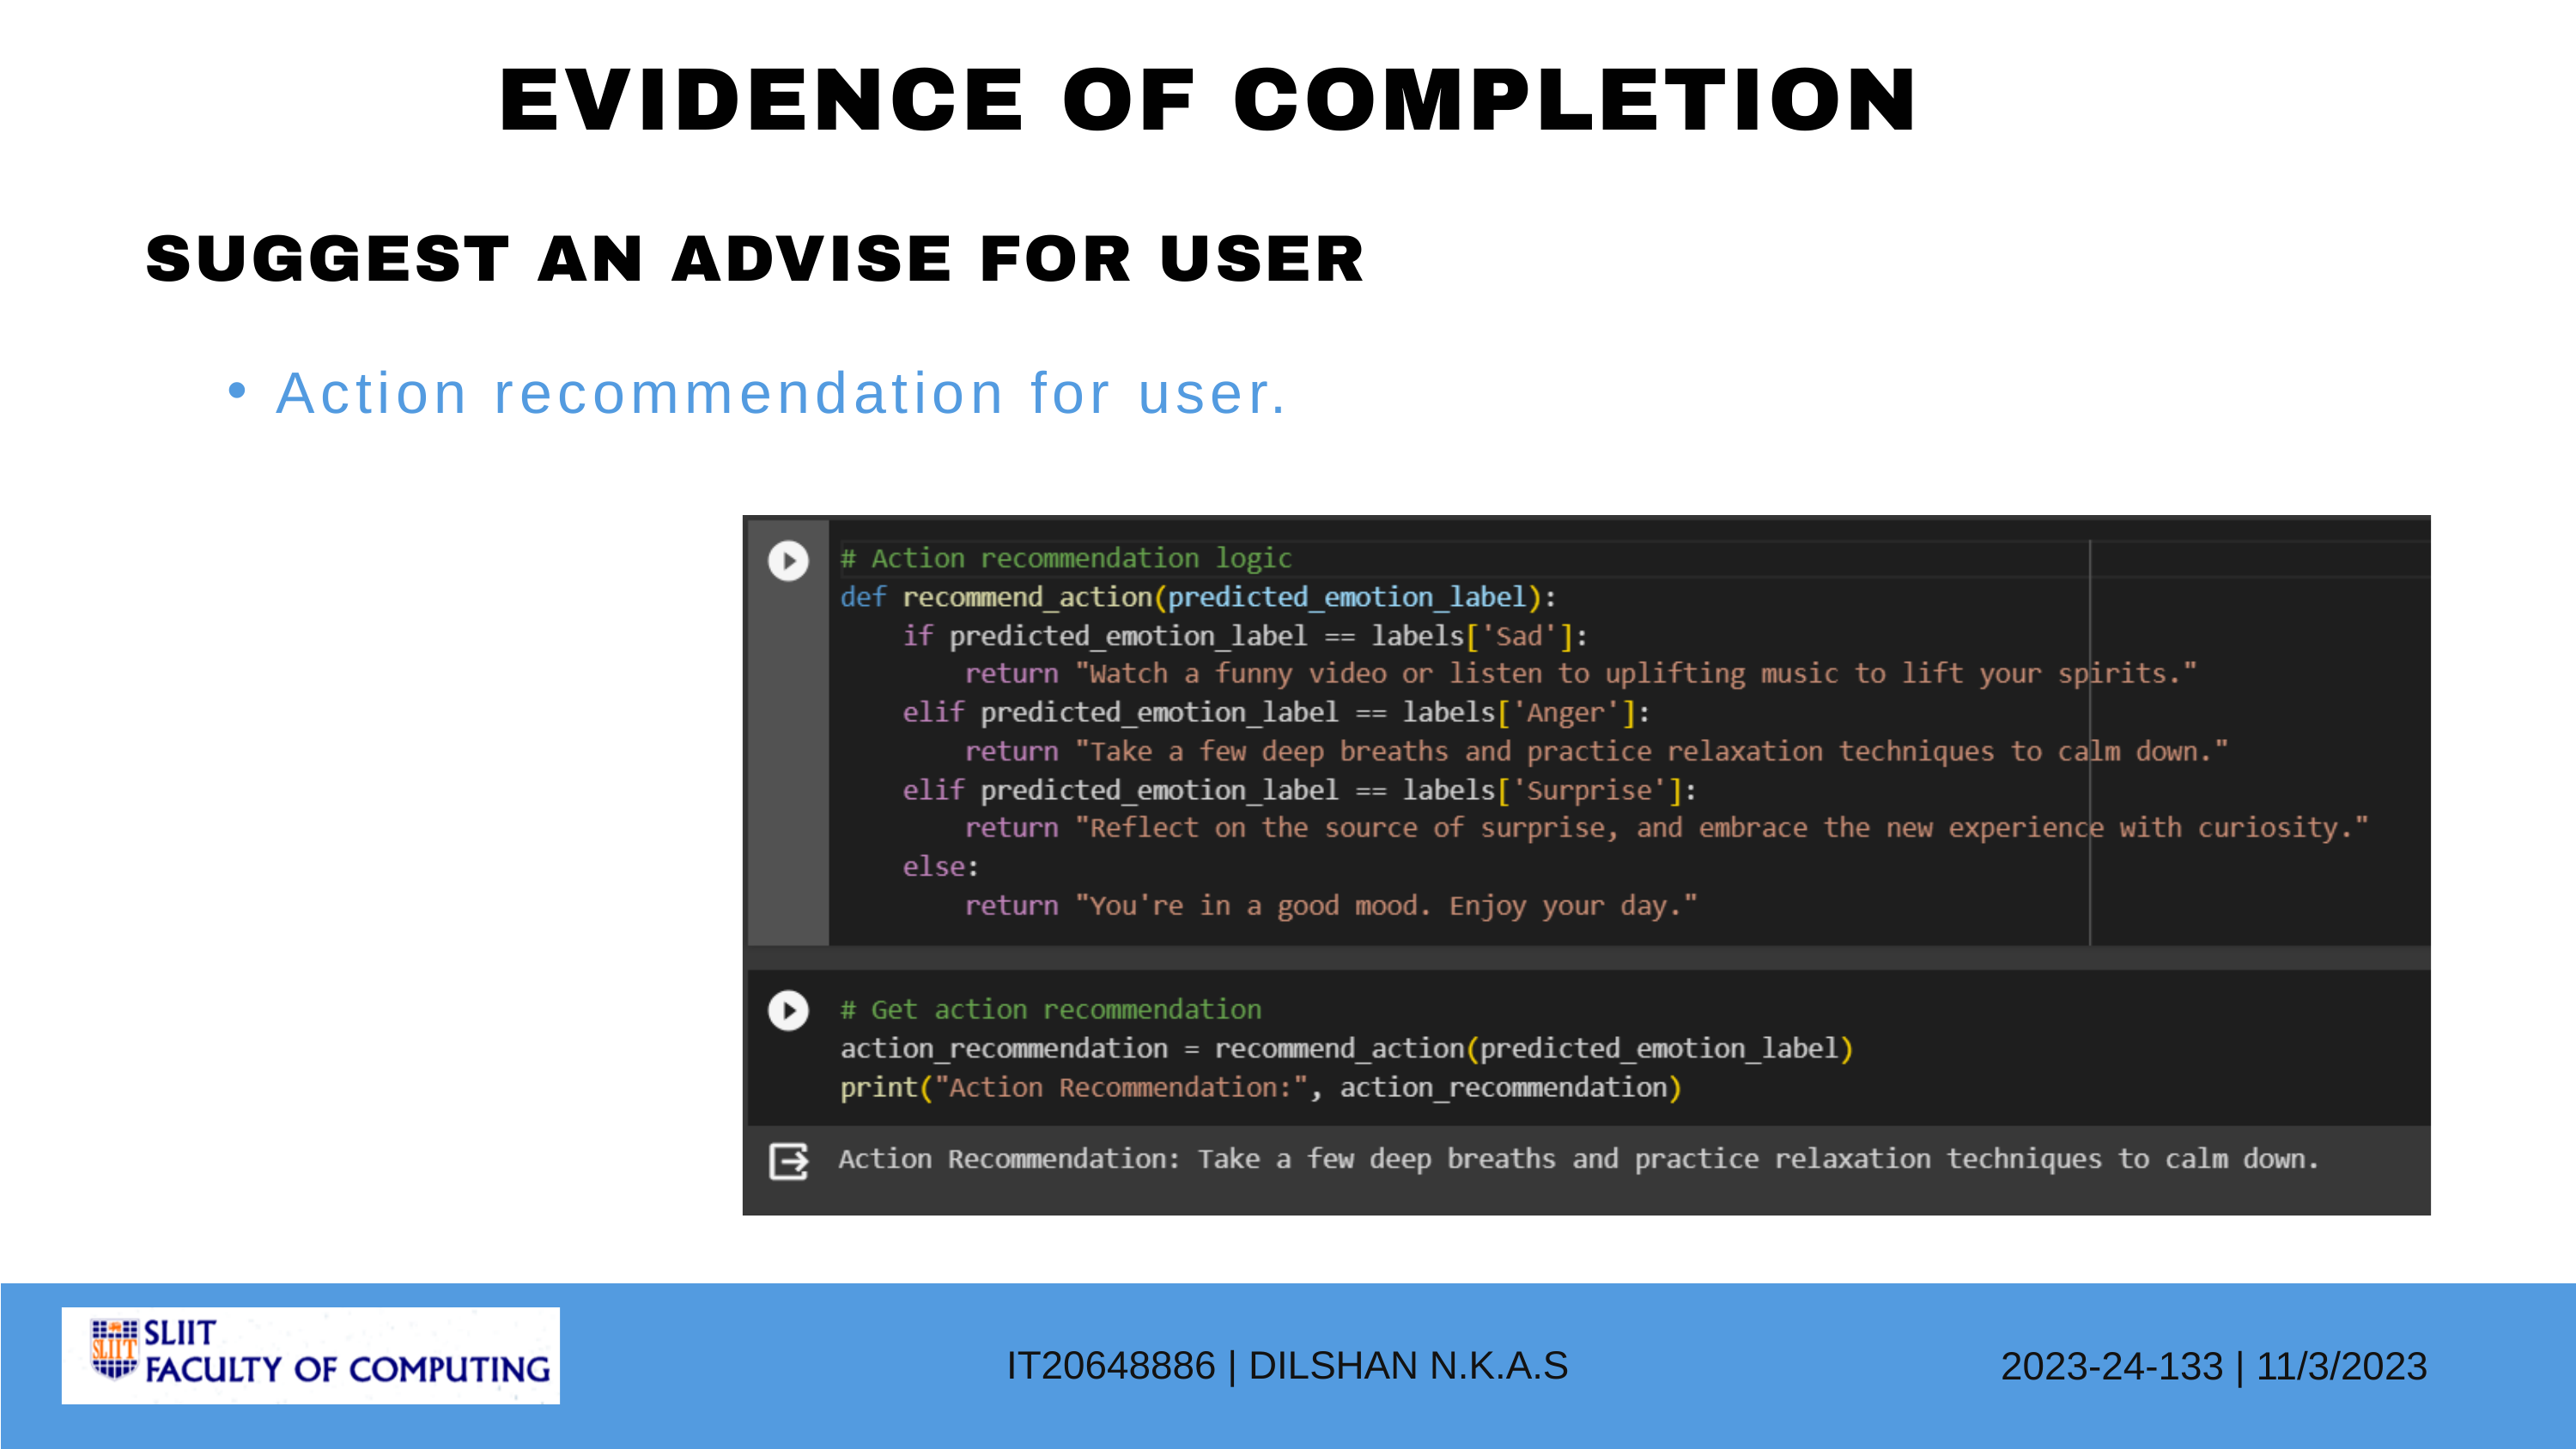

EVIDENCE OF COMPLETION
SUGGEST AN ADVISE FOR USER
Action recommendation for user.

IT20648886 | DILSHAN N.K.A.S
2023-24-133 | 11/3/2023